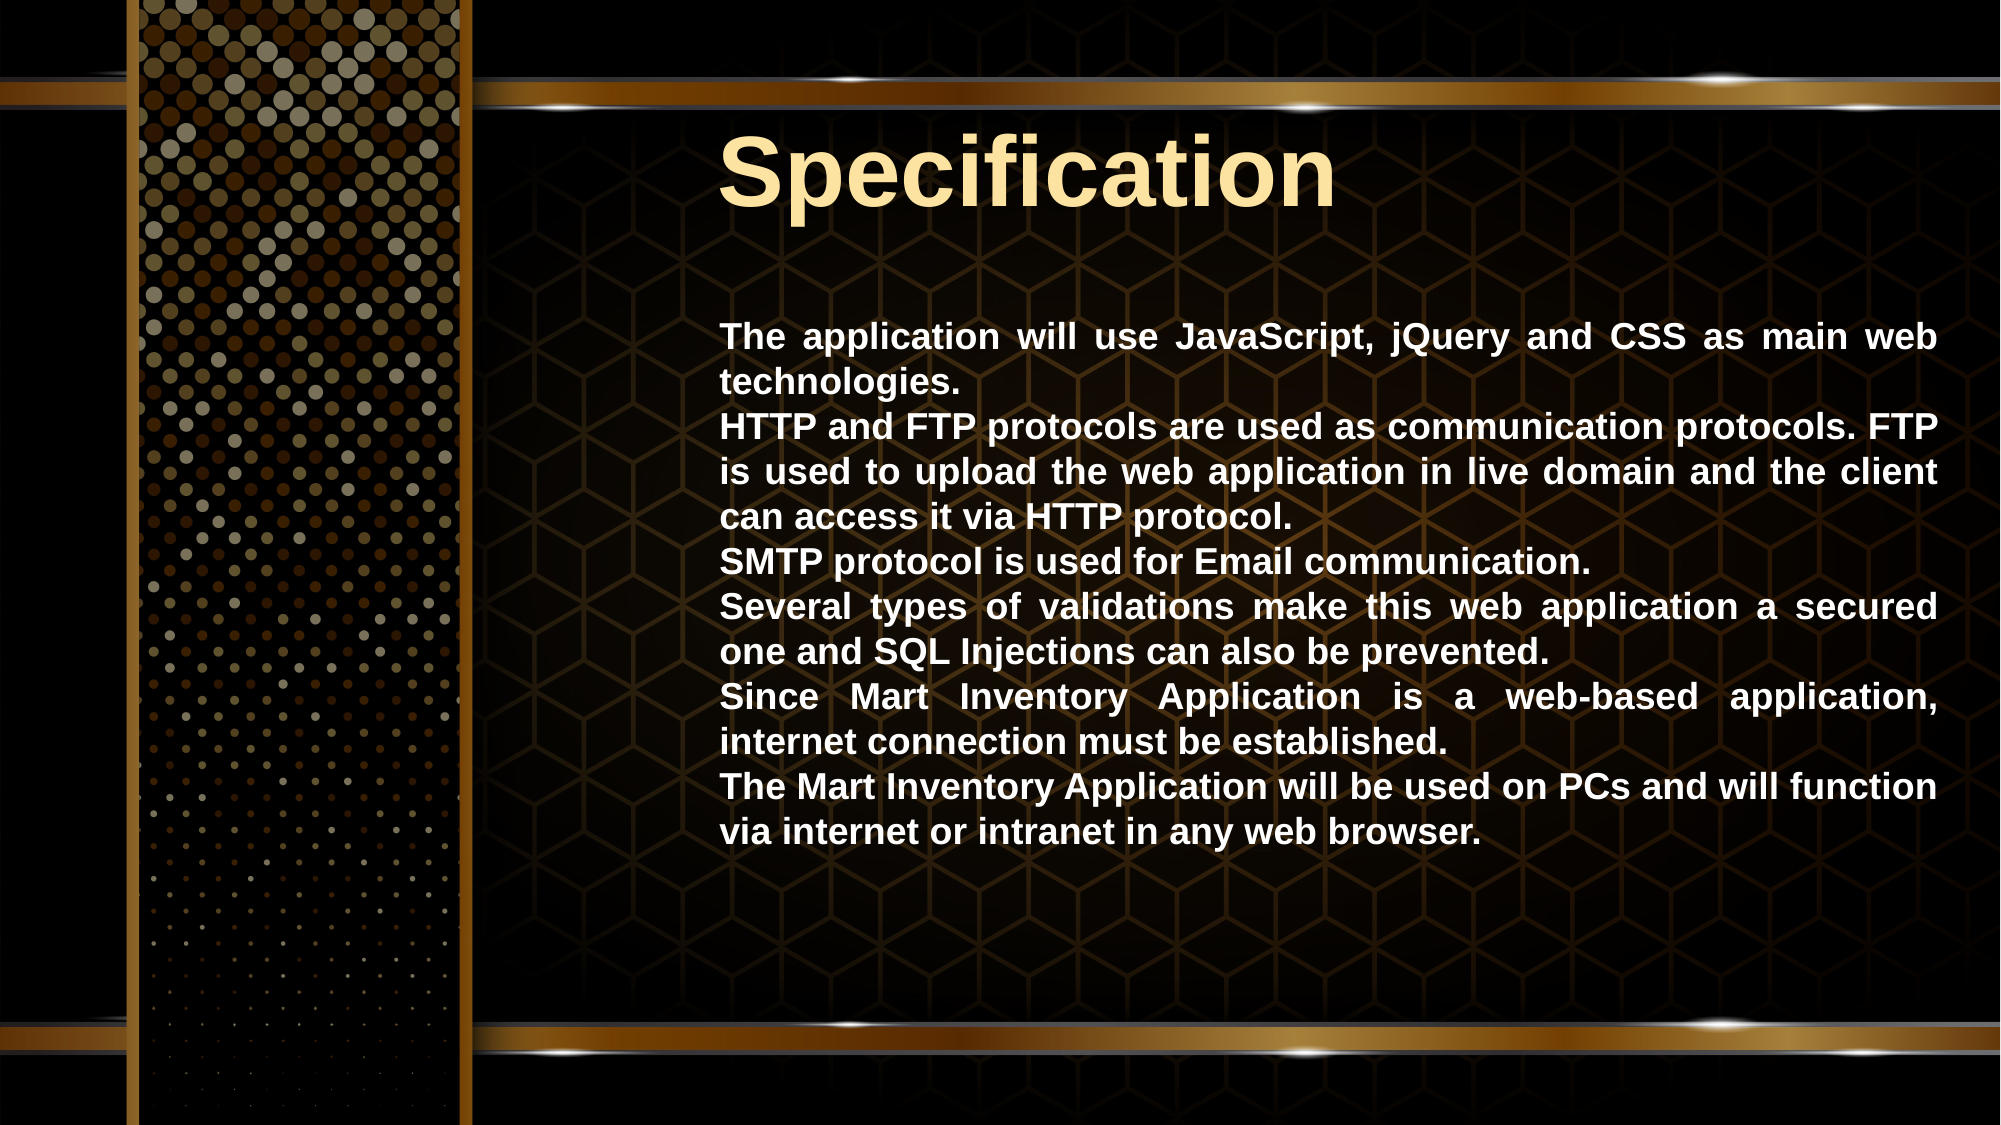

Specification
The application will use JavaScript, jQuery and CSS as main web technologies.
HTTP and FTP protocols are used as communication protocols. FTP is used to upload the web application in live domain and the client can access it via HTTP protocol.
SMTP protocol is used for Email communication.
Several types of validations make this web application a secured one and SQL Injections can also be prevented.
Since Mart Inventory Application is a web-based application, internet connection must be established.
The Mart Inventory Application will be used on PCs and will function via internet or intranet in any web browser.